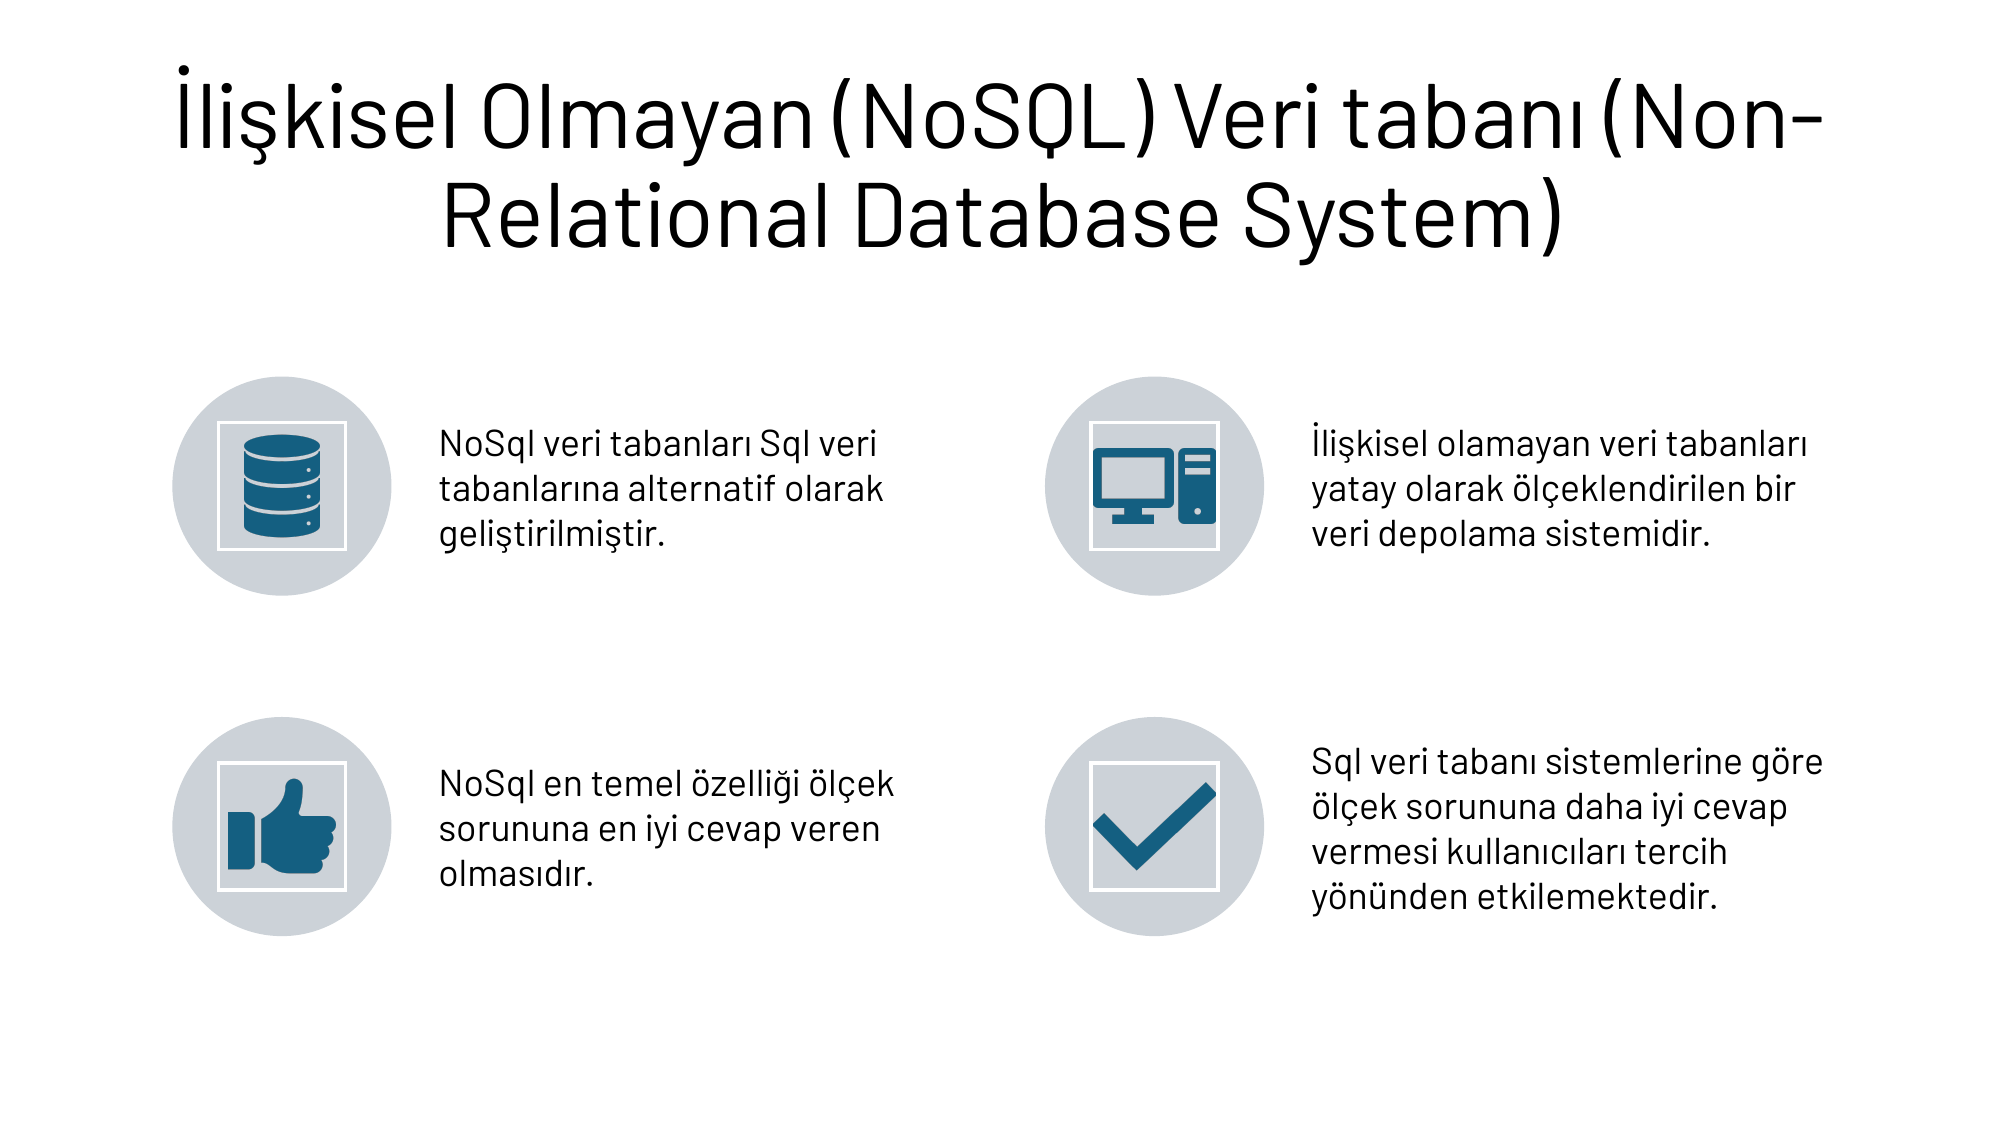

# İlişkisel Olmayan (NoSQL) Veri tabanı (Non-Relational Database System)
NoSql veri tabanları Sql veri tabanlarına alternatif olarak geliştirilmiştir.
İlişkisel olamayan veri tabanları yatay olarak ölçeklendirilen bir veri depolama sistemidir.
NoSql en temel özelliği ölçek sorununa en iyi cevap veren olmasıdır.
Sql veri tabanı sistemlerine göre ölçek sorununa daha iyi cevap vermesi kullanıcıları tercih yönünden etkilemektedir.